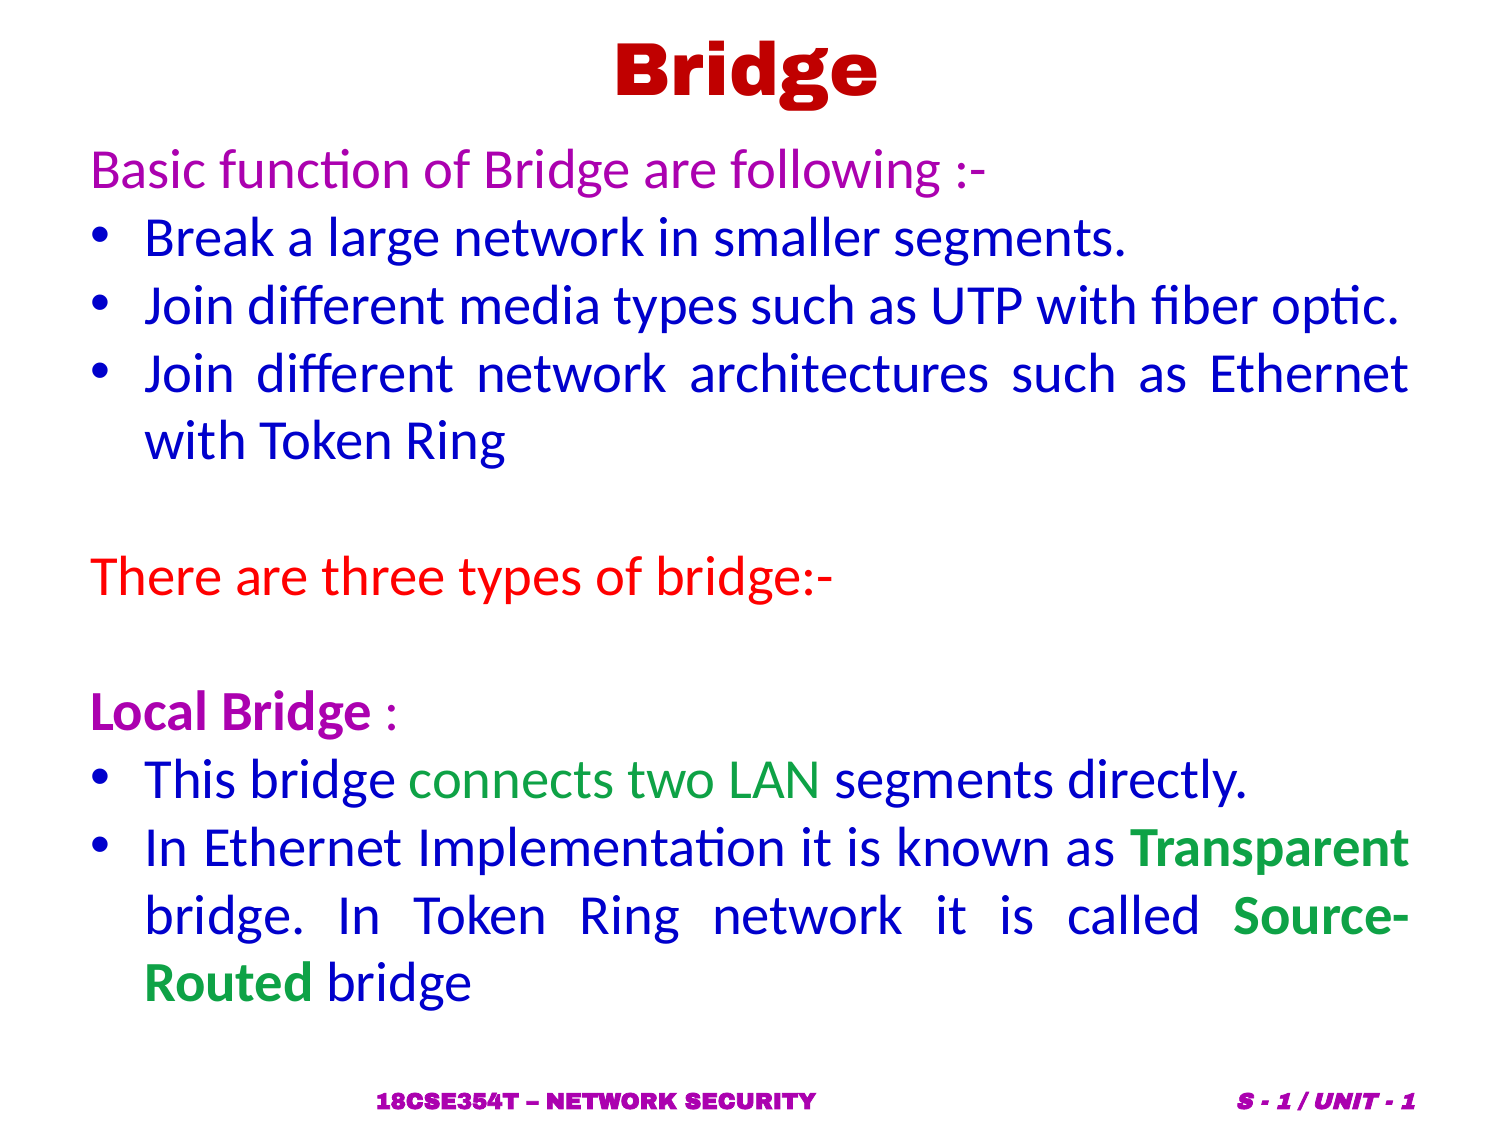

# Bridge
Basic function of Bridge are following :-
Break a large network in smaller segments.
Join different media types such as UTP with fiber optic.
Join different network architectures such as Ethernet with Token Ring

There are three types of bridge:-

Local Bridge :
This bridge connects two LAN segments directly.
In Ethernet Implementation it is known as Transparent bridge. In Token Ring network it is called Source-Routed bridge

                                18CSE354T – NETWORK SECURITY                                                      S - 1 / UNIT - 1